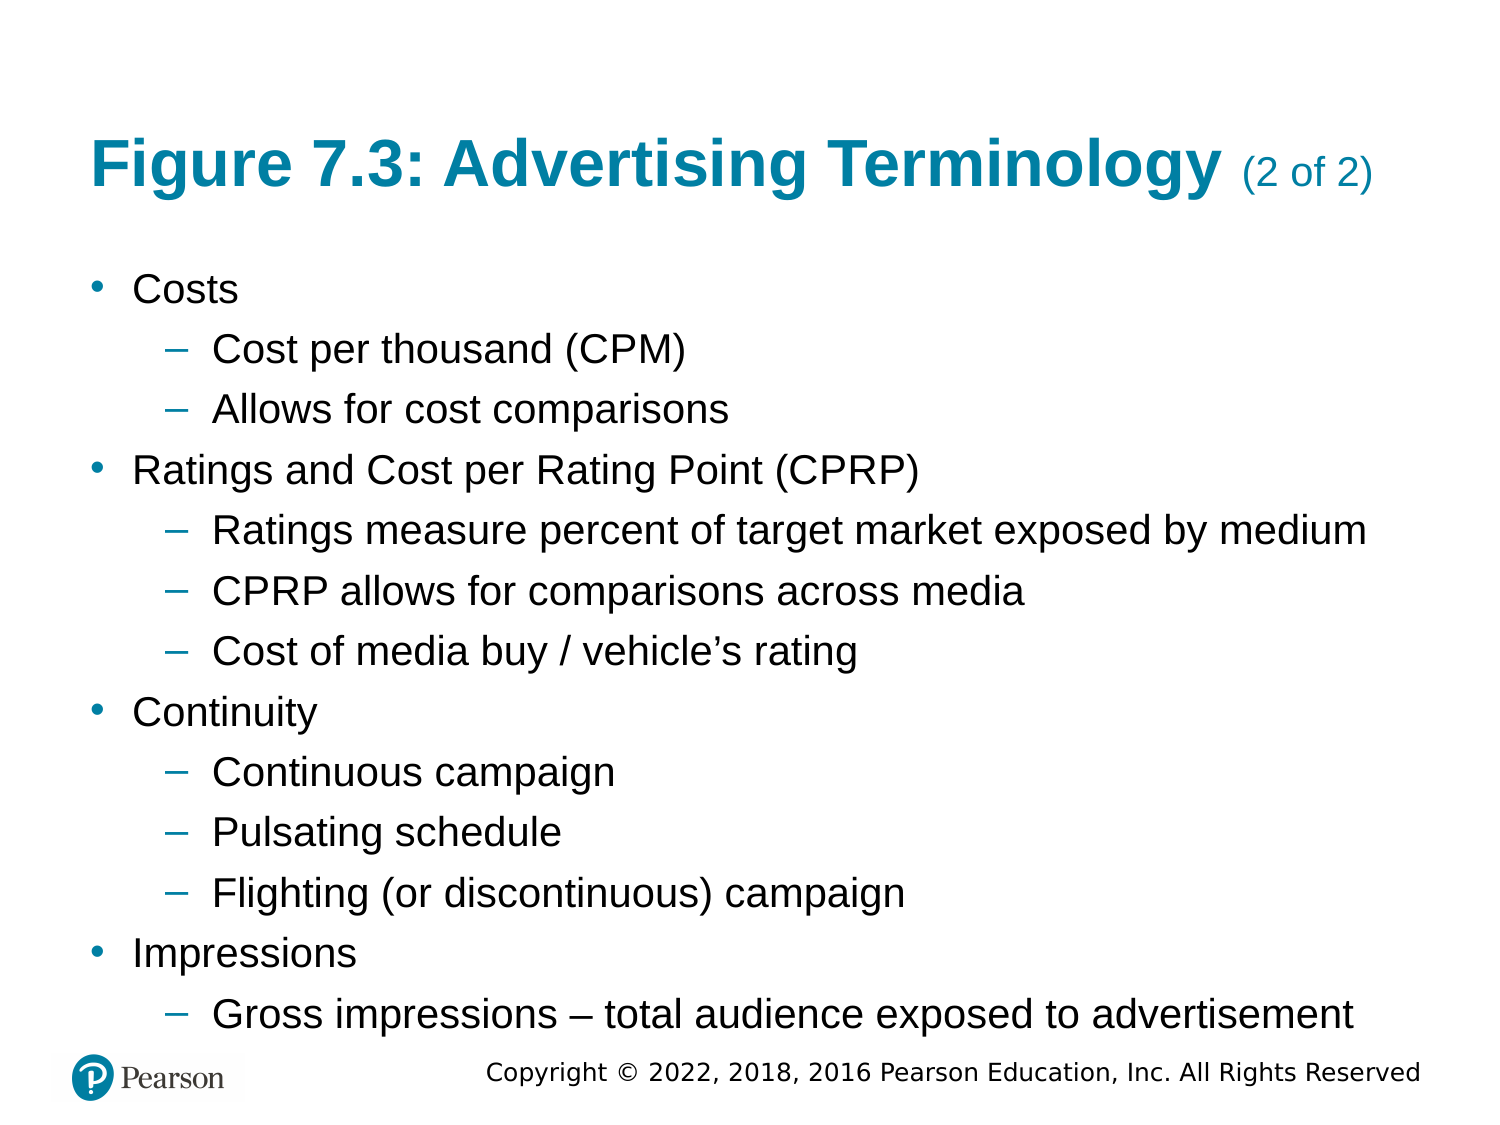

# Figure 7.3: Advertising Terminology (2 of 2)
Costs
Cost per thousand (C P M)
Allows for cost comparisons
Ratings and Cost per Rating Point (C P R P)
Ratings measure percent of target market exposed by medium
C P R P allows for comparisons across media
Cost of media buy / vehicle’s rating
Continuity
Continuous campaign
Pulsating schedule
Flighting (or discontinuous) campaign
Impressions
Gross impressions – total audience exposed to advertisement